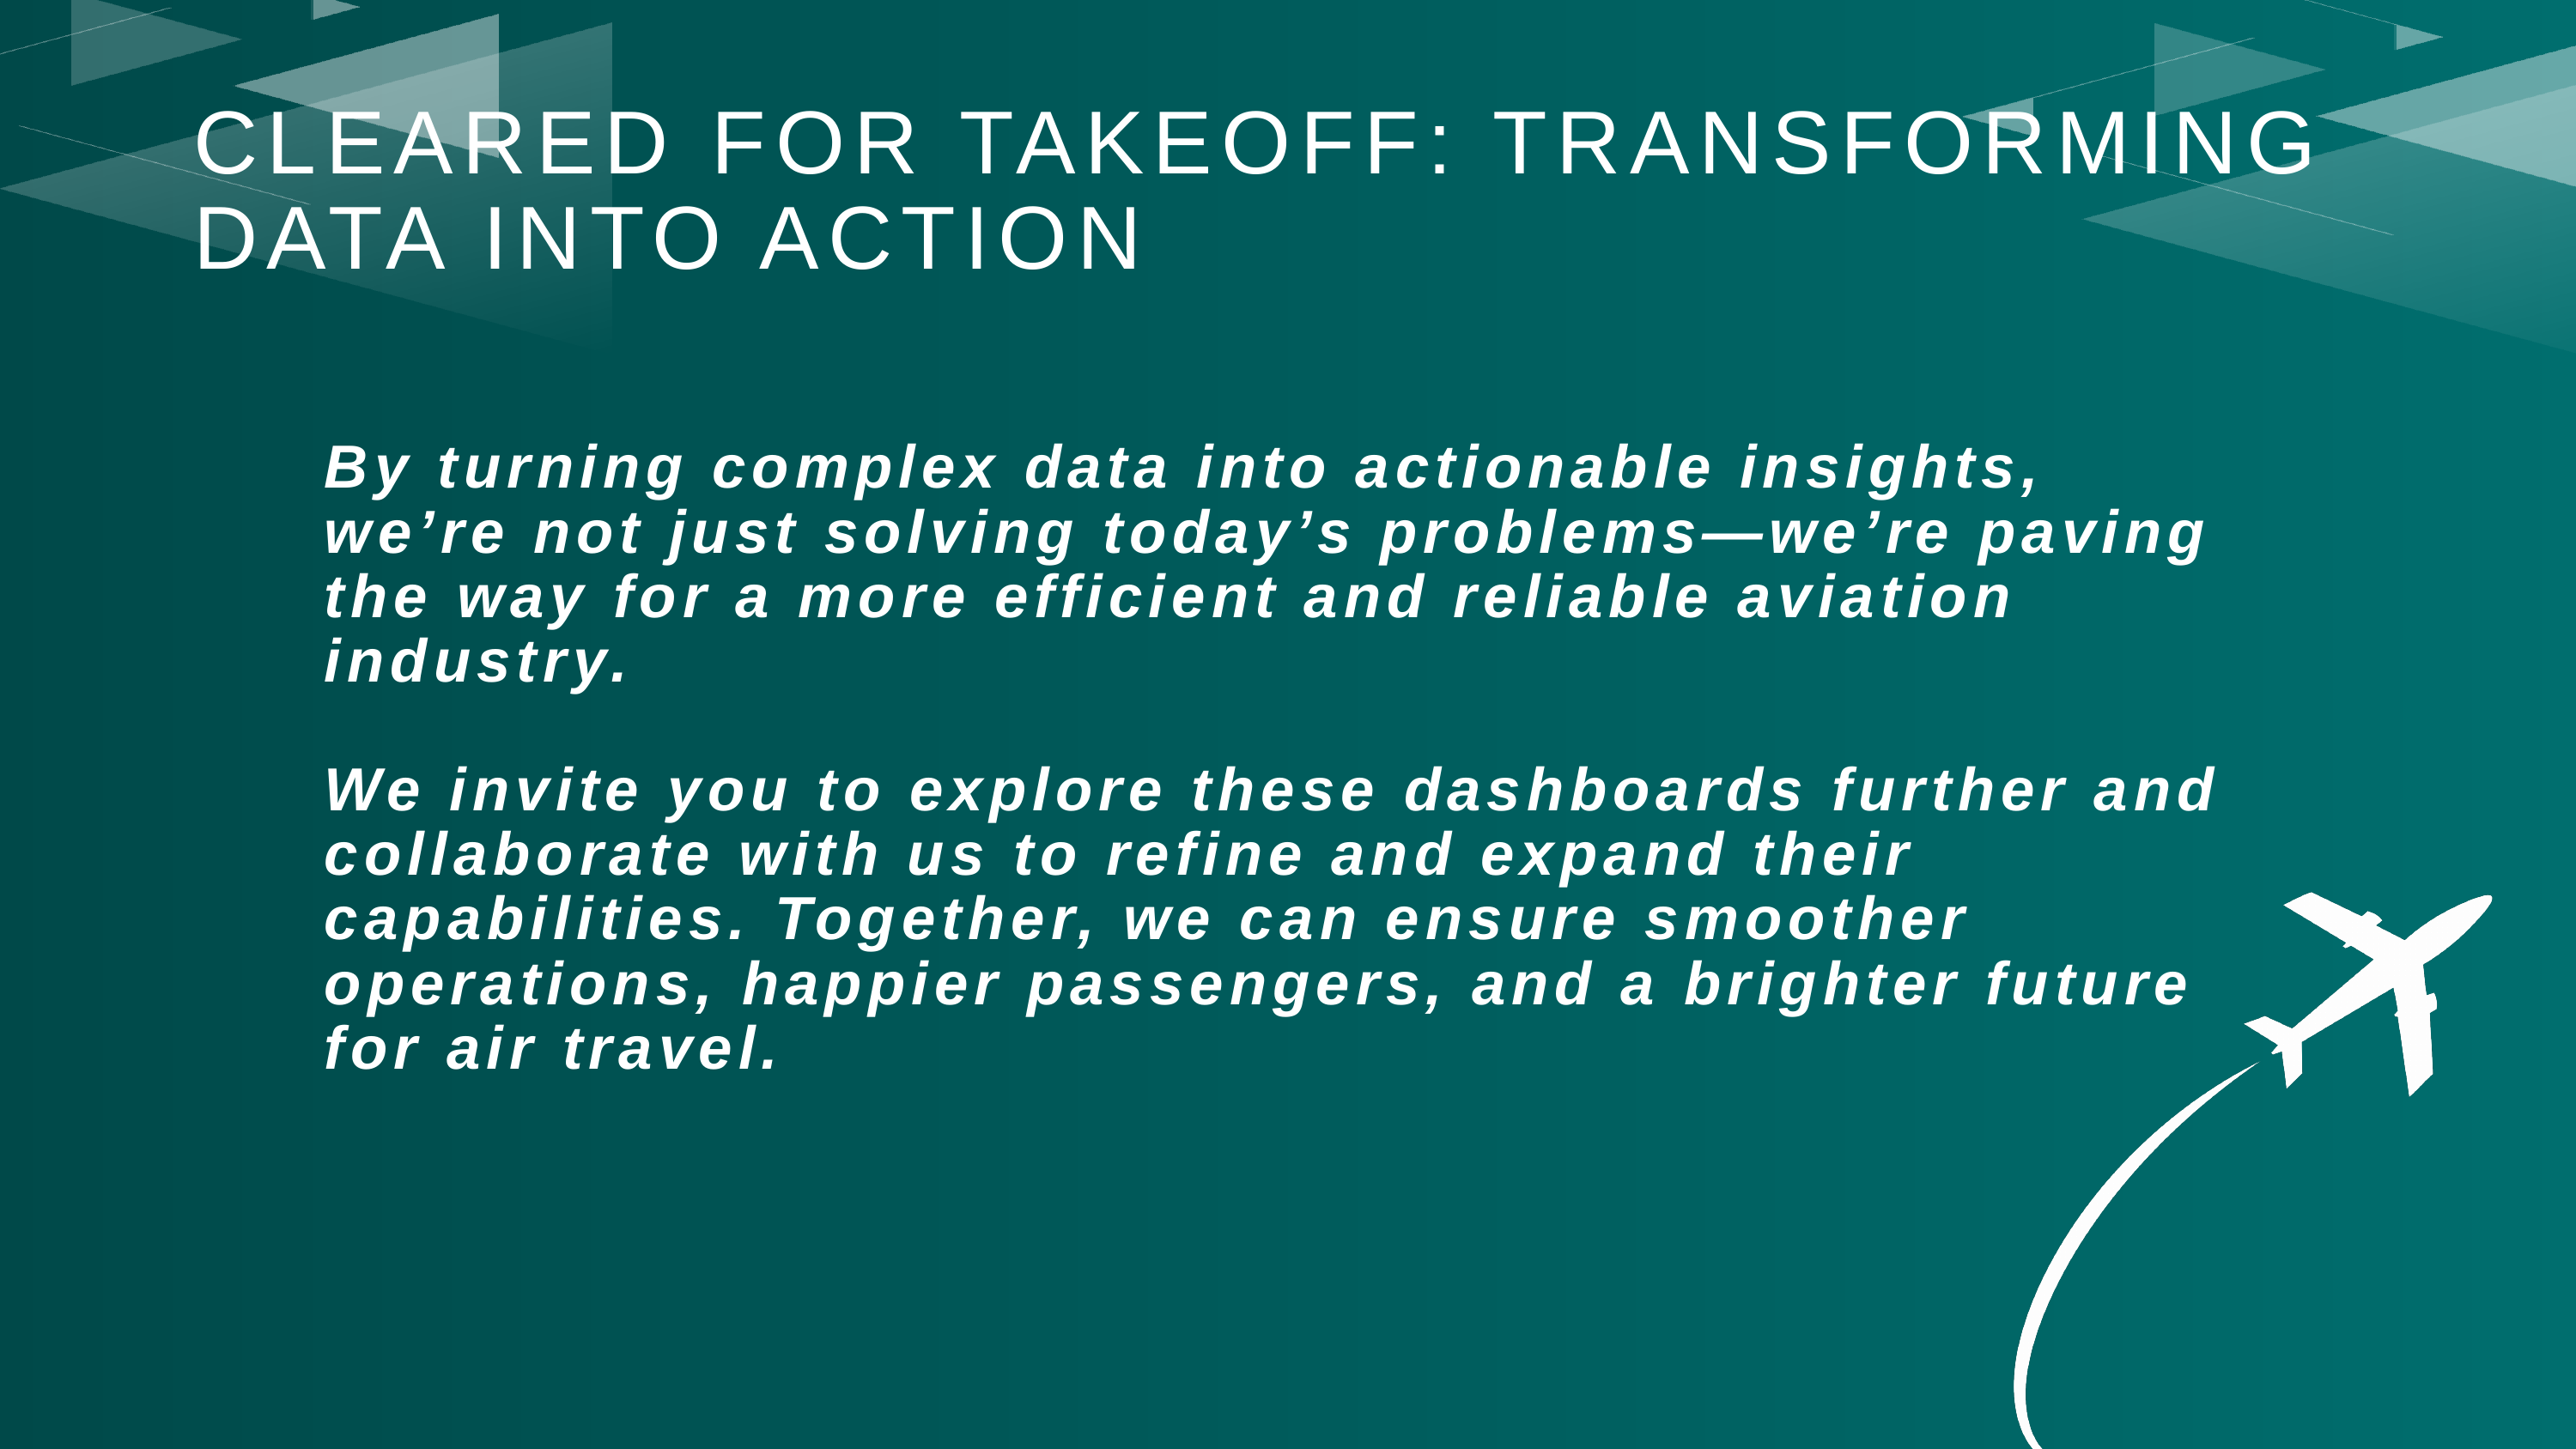

CLEARED FOR TAKEOFF: TRANSFORMING DATA INTO ACTION

By turning complex data into actionable insights, we’re not just solving today’s problems—we’re paving the way for a more efficient and reliable aviation industry.

We invite you to explore these dashboards further and collaborate with us to refine and expand their capabilities. Together, we can ensure smoother operations, happier passengers, and a brighter future for air travel.